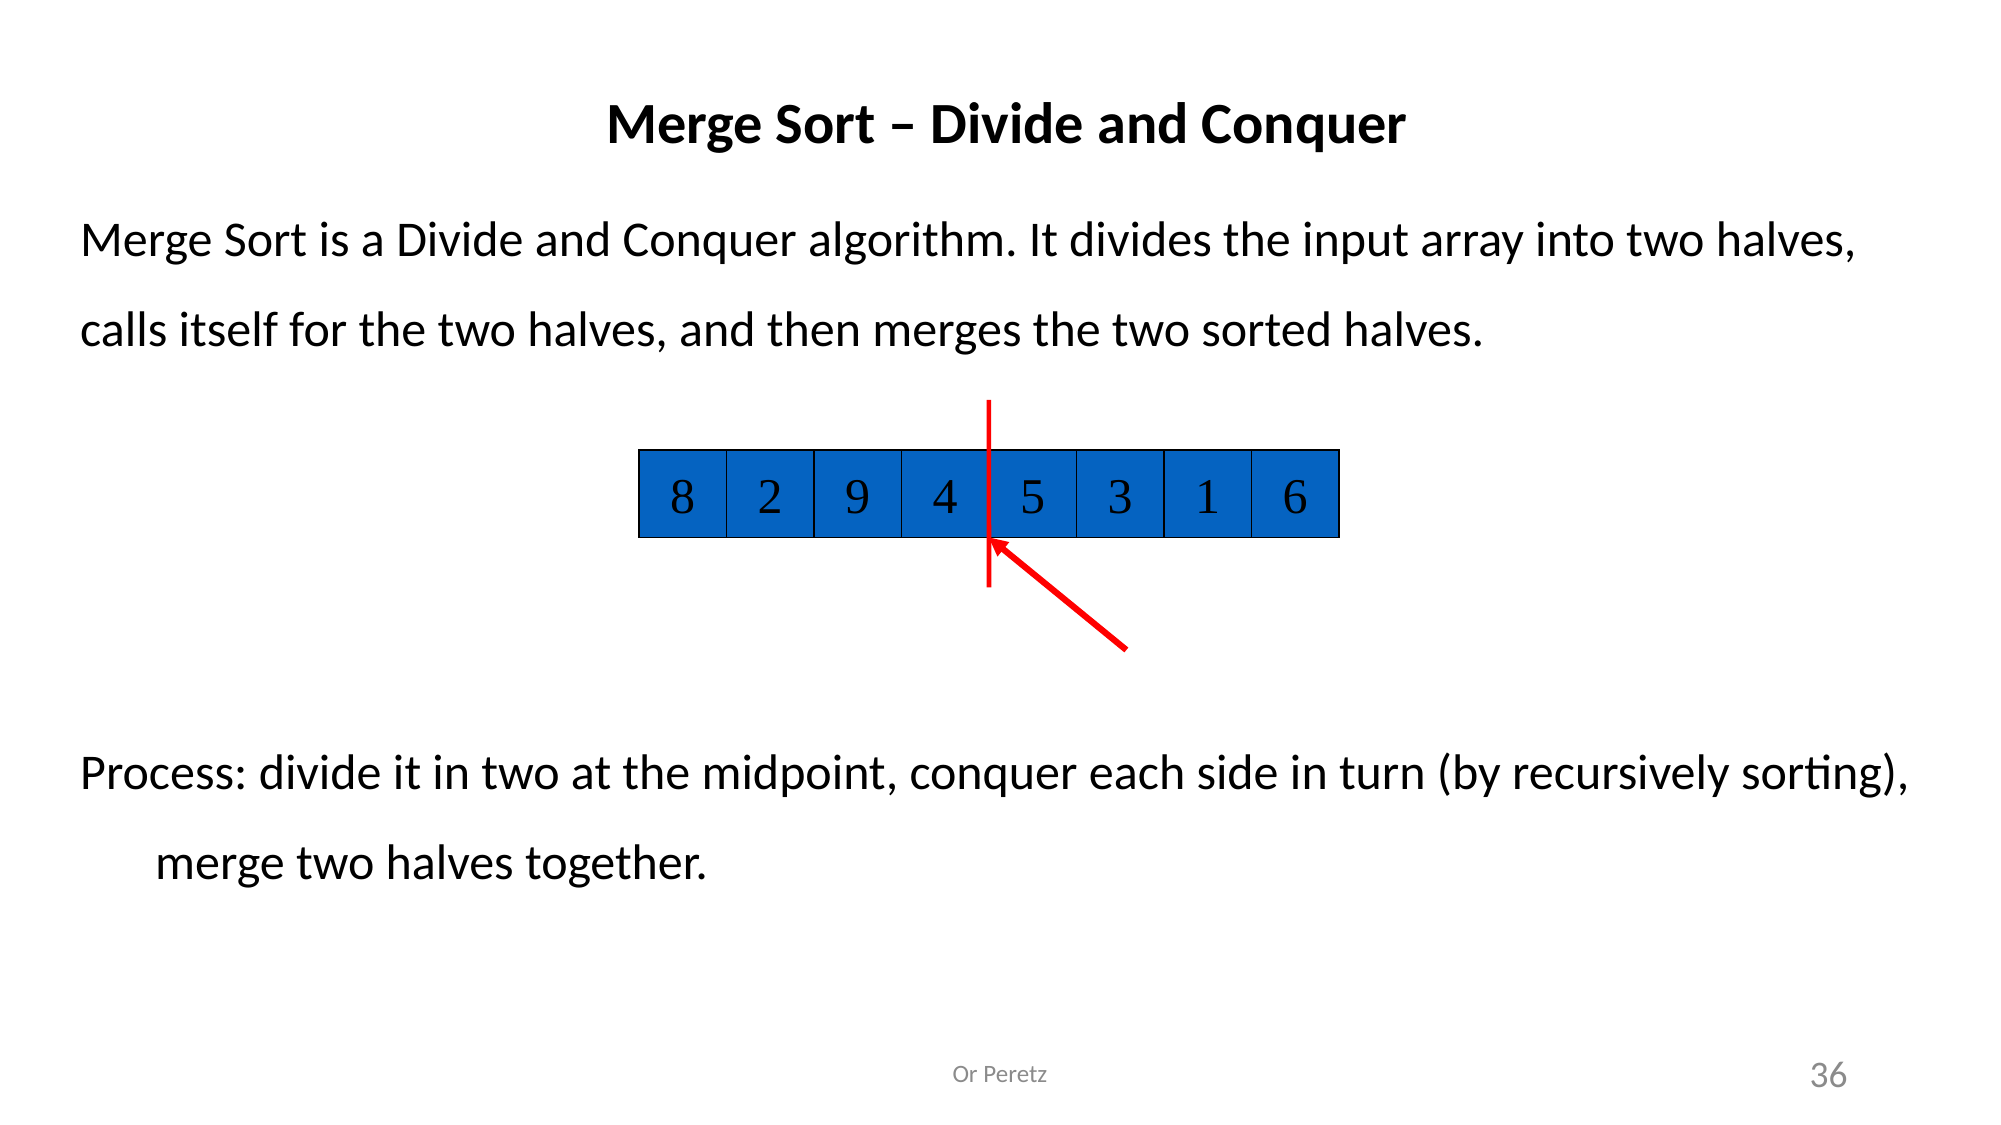

Merge Sort – Divide and Conquer
Merge Sort is a Divide and Conquer algorithm. It divides the input array into two halves, calls itself for the two halves, and then merges the two sorted halves.

Process: divide it in two at the midpoint, conquer each side in turn (by recursively sorting), merge two halves together.

8
2
9
4
5
3
1
6

Or Peretz
36